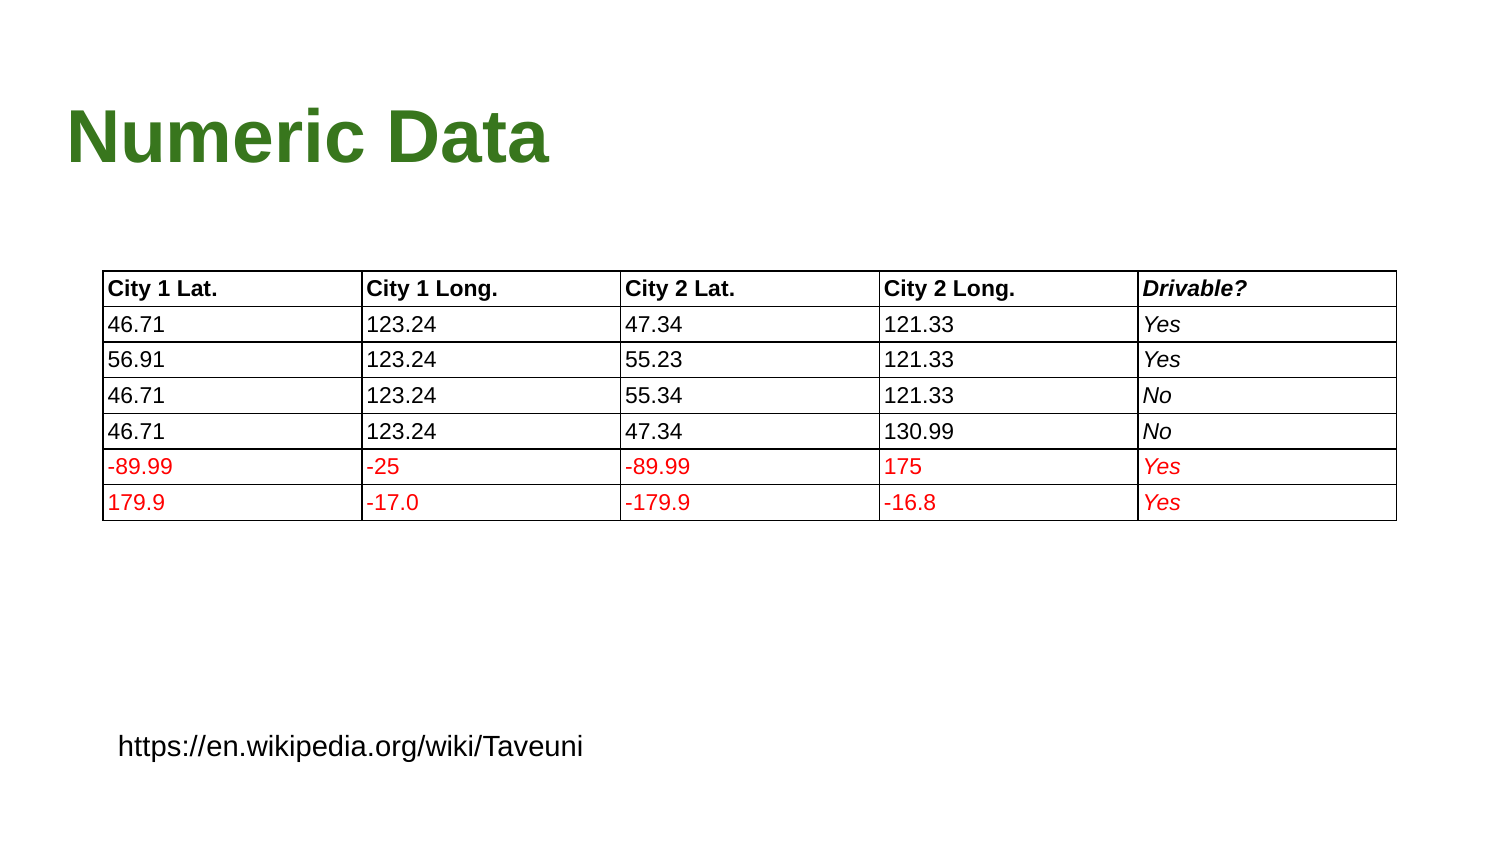

# Numeric Data
| City 1 Lat. | City 1 Long. | City 2 Lat. | City 2 Long. | Drivable? |
| --- | --- | --- | --- | --- |
| 46.71 | 123.24 | 47.34 | 121.33 | Yes |
| 56.91 | 123.24 | 55.23 | 121.33 | Yes |
| 46.71 | 123.24 | 55.34 | 121.33 | No |
| 46.71 | 123.24 | 47.34 | 130.99 | No |
| -89.99 | -25 | -89.99 | 175 | Yes |
| 179.9 | -17.0 | -179.9 | -16.8 | Yes |
https://en.wikipedia.org/wiki/Taveuni